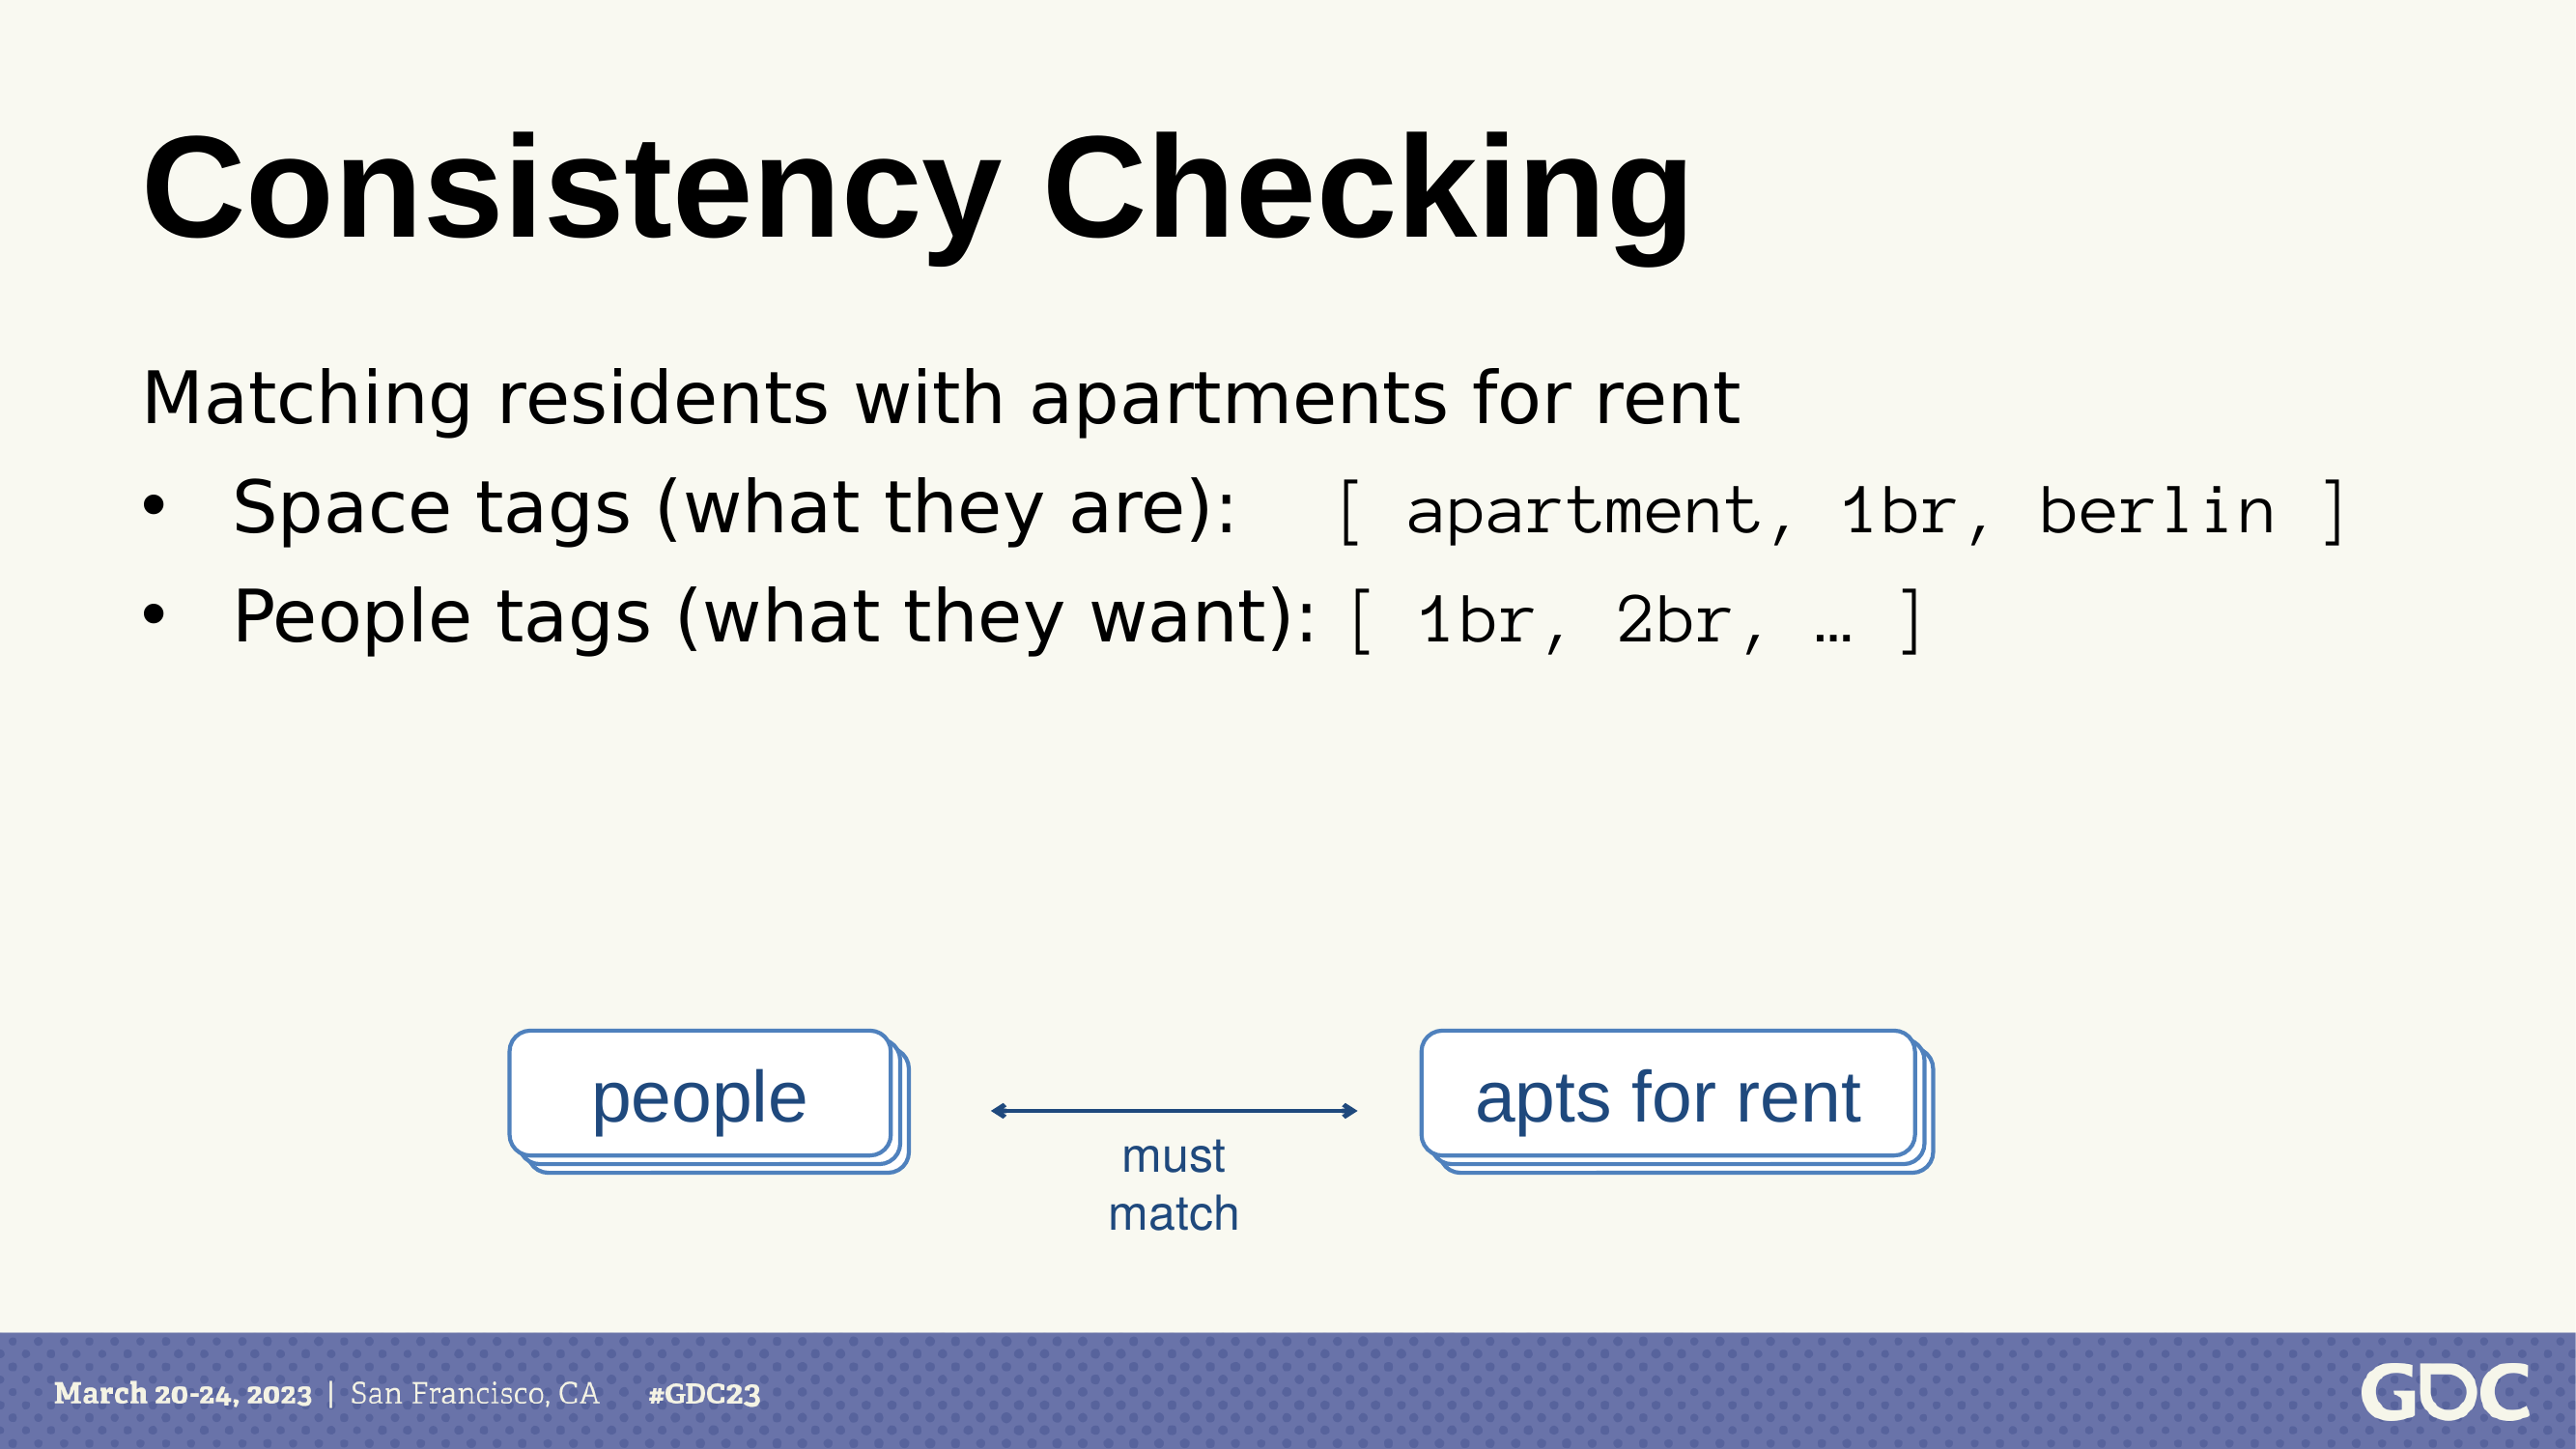

# Consistency Checking
Matching residents with apartments for rent
Space tags (what they are):    [ apartment, 1br, berlin ]
People tags (what they want): [ 1br, 2br, … ]

people
apts for rent
people
apts for rent
people
apts for rent
must
match